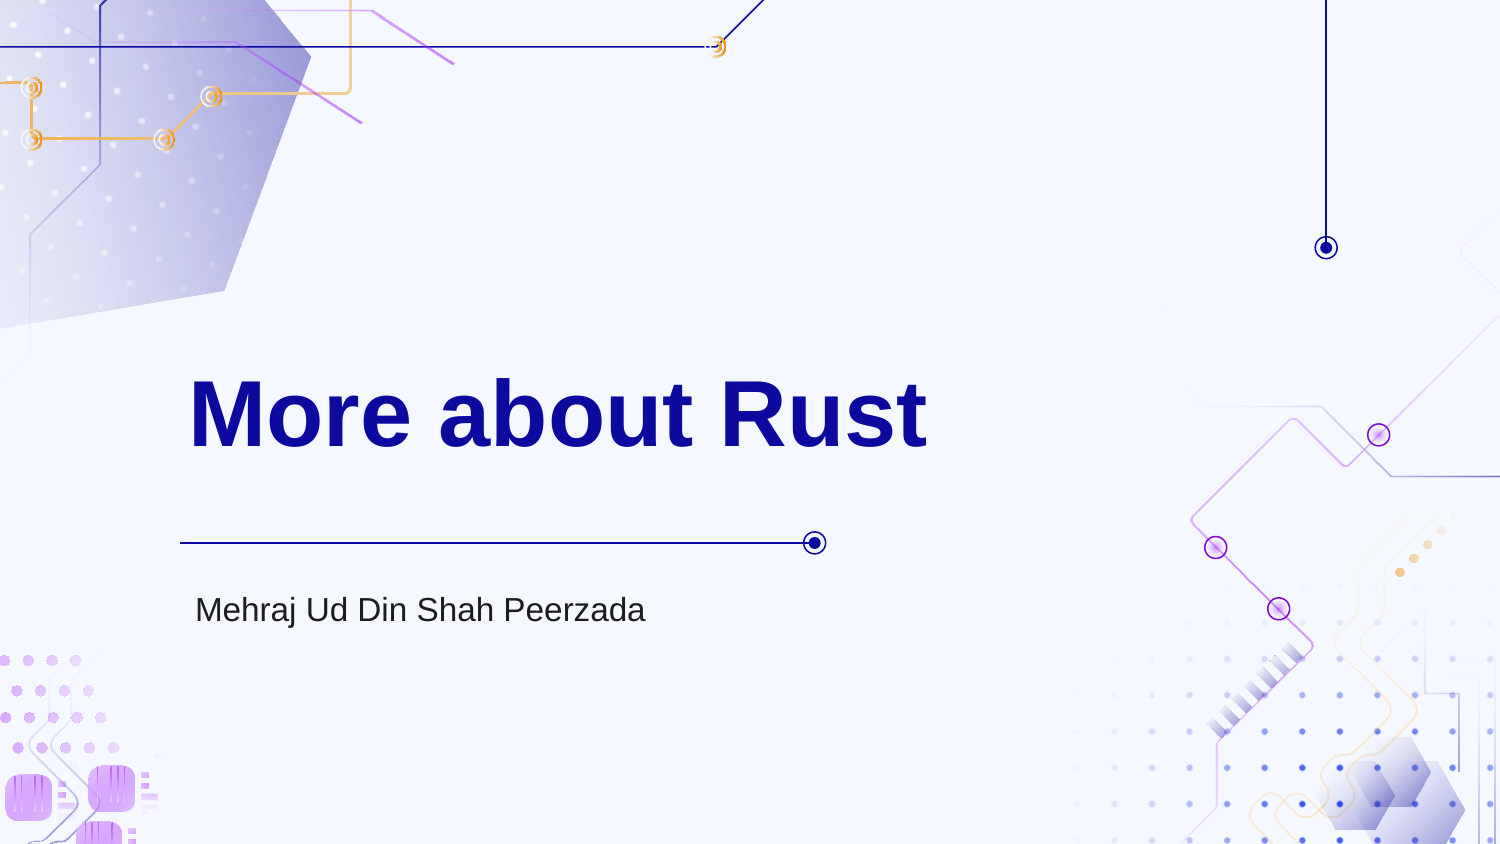

# More about Rust

Mehraj Ud Din Shah Peerzada